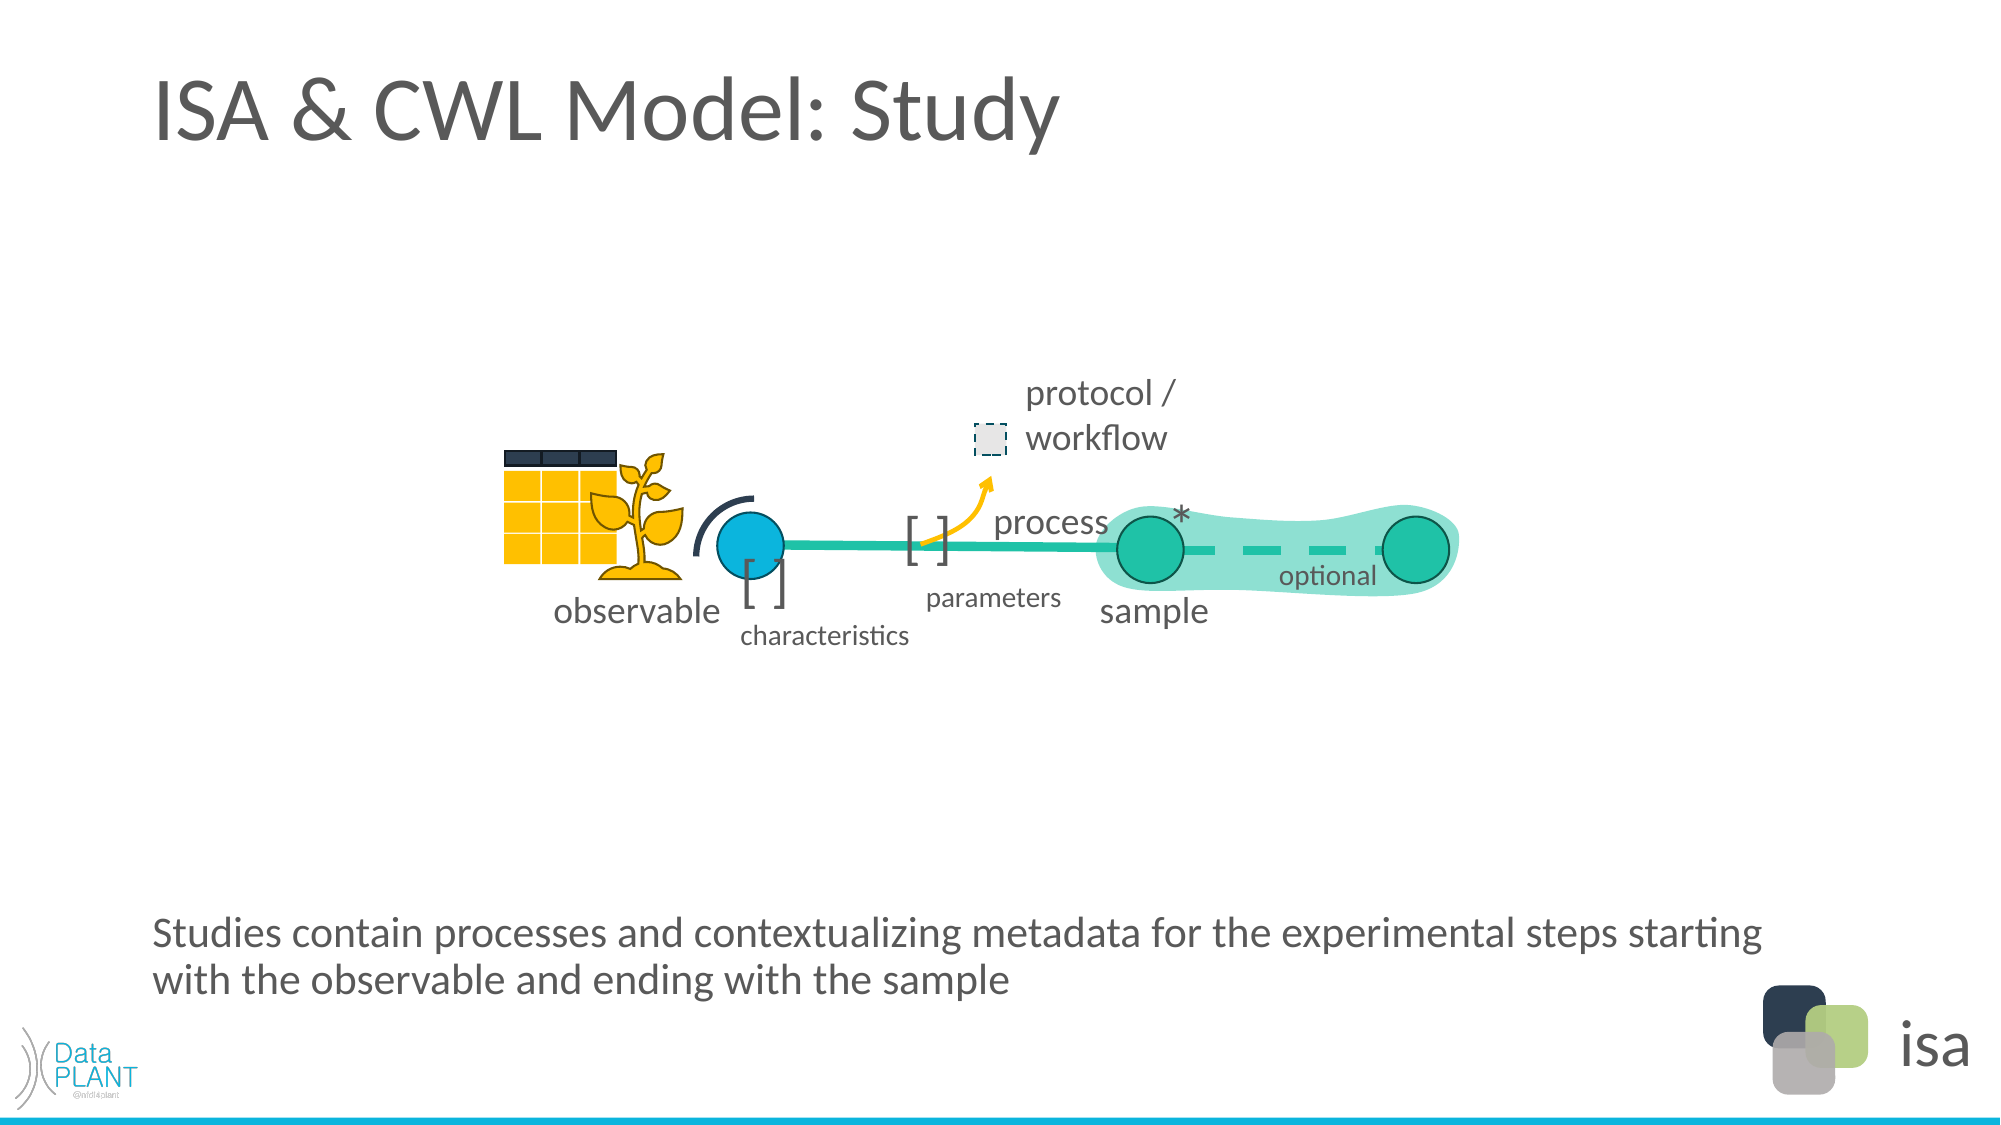

# ISA & CWL Model: Study
protocol /
workflow

*
process
[ ]

[ ]
optional
parameters
observable
sample
characteristics
Studies contain processes and contextualizing metadata for the experimental steps starting with the observable and ending with the sample

isa